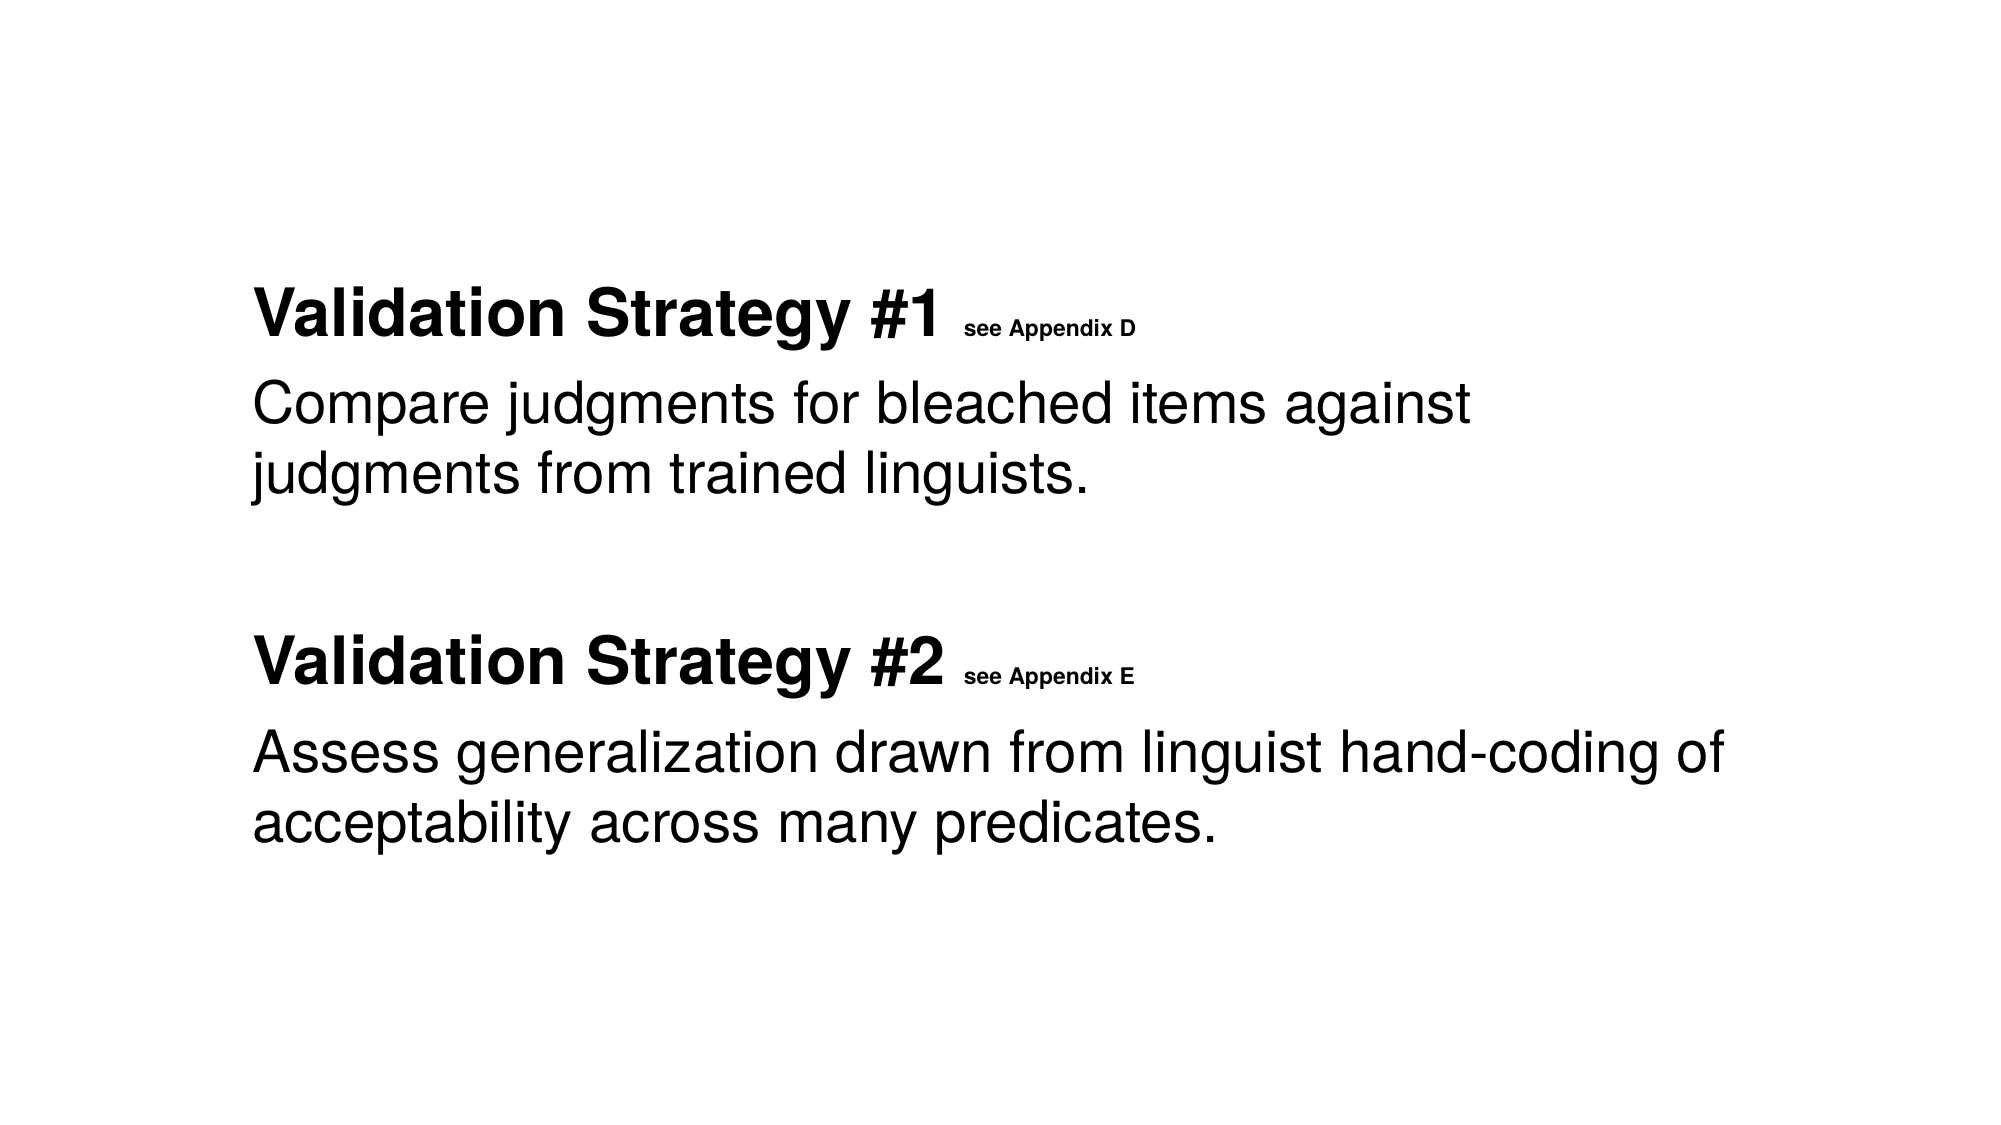

Validation Strategy #1 see Appendix D
Compare judgments for bleached items against judgments from trained linguists.
Validation Strategy #2 see Appendix E
Assess generalization drawn from linguist hand-coding of acceptability across many predicates.